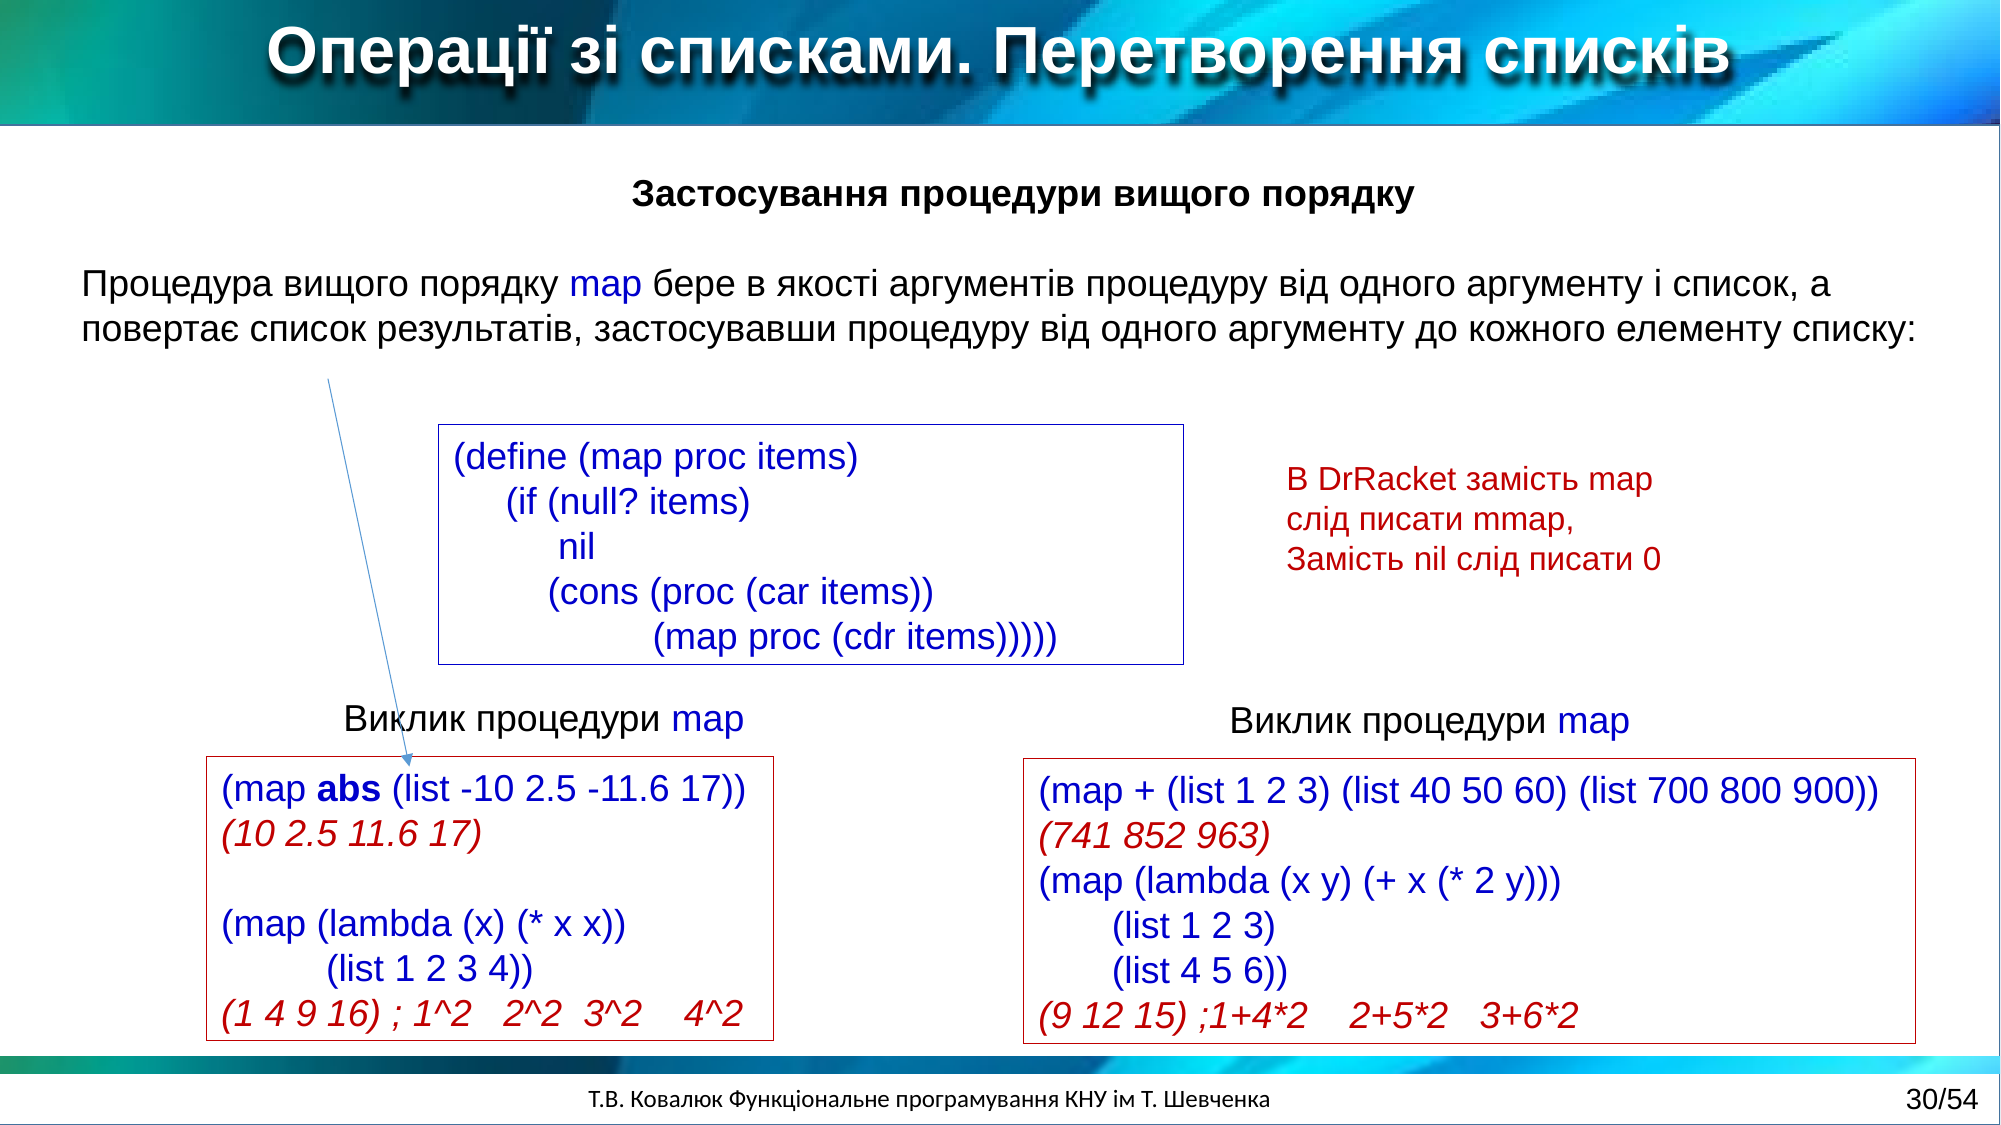

Операції зі списками. Перетворення списків
Застосування процедури вищого порядку

Процедура вищого порядку map бере в якості аргументів процедуру від одного аргументу і список, а повертає список результатів, застосувавши процедуру від одного аргументу до кожного елементу списку:
(define (map proc items)
     (if (null? items)
          nil
         (cons (proc (car items))
                   (map proc (cdr items)))))
В DrRacket замість map слід писати mmap,
Замість nil слід писати 0
Виклик процедури map
Виклик процедури map
(map abs (list -10 2.5 -11.6 17))
(10 2.5 11.6 17)

(map (lambda (x) (* x x))
          (list 1 2 3 4))
(1 4 9 16) ; 1^2   2^2  3^2    4^2
(map + (list 1 2 3) (list 40 50 60) (list 700 800 900))
(741 852 963)
(map (lambda (x y) (+ x (* 2 y)))
       (list 1 2 3)
       (list 4 5 6))
(9 12 15) ;1+4*2    2+5*2   3+6*2
30/54